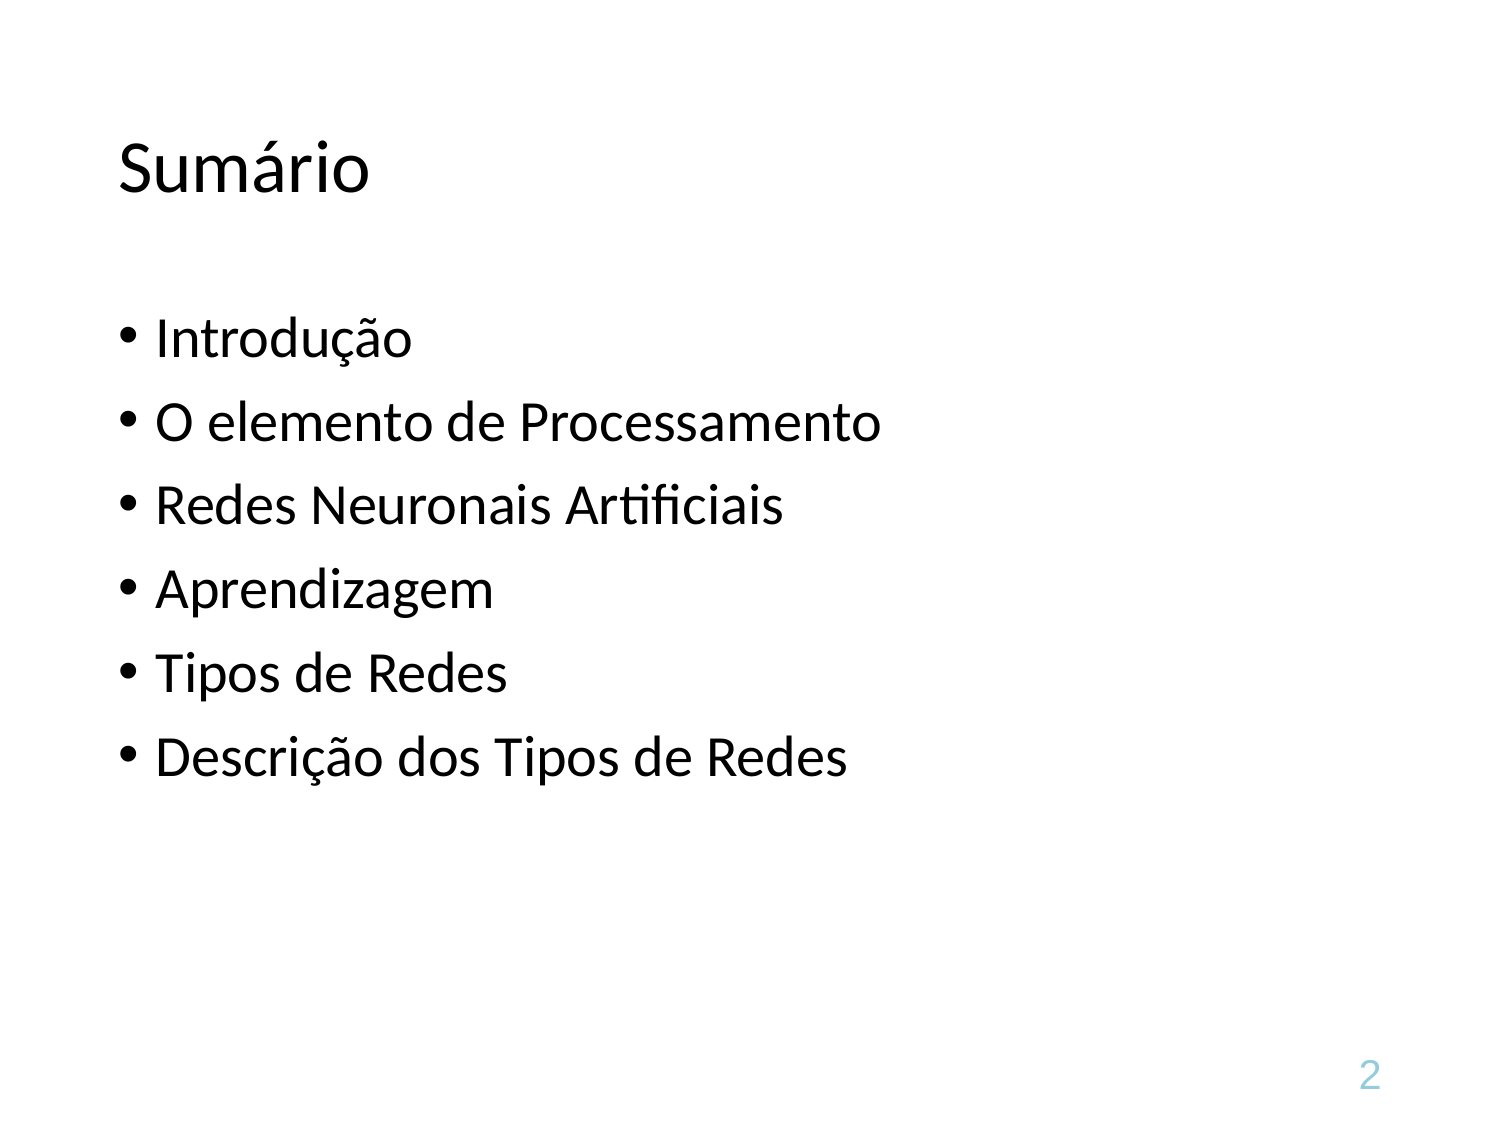

# Sumário
Introdução
O elemento de Processamento
Redes Neuronais Artificiais
Aprendizagem
Tipos de Redes
Descrição dos Tipos de Redes
2